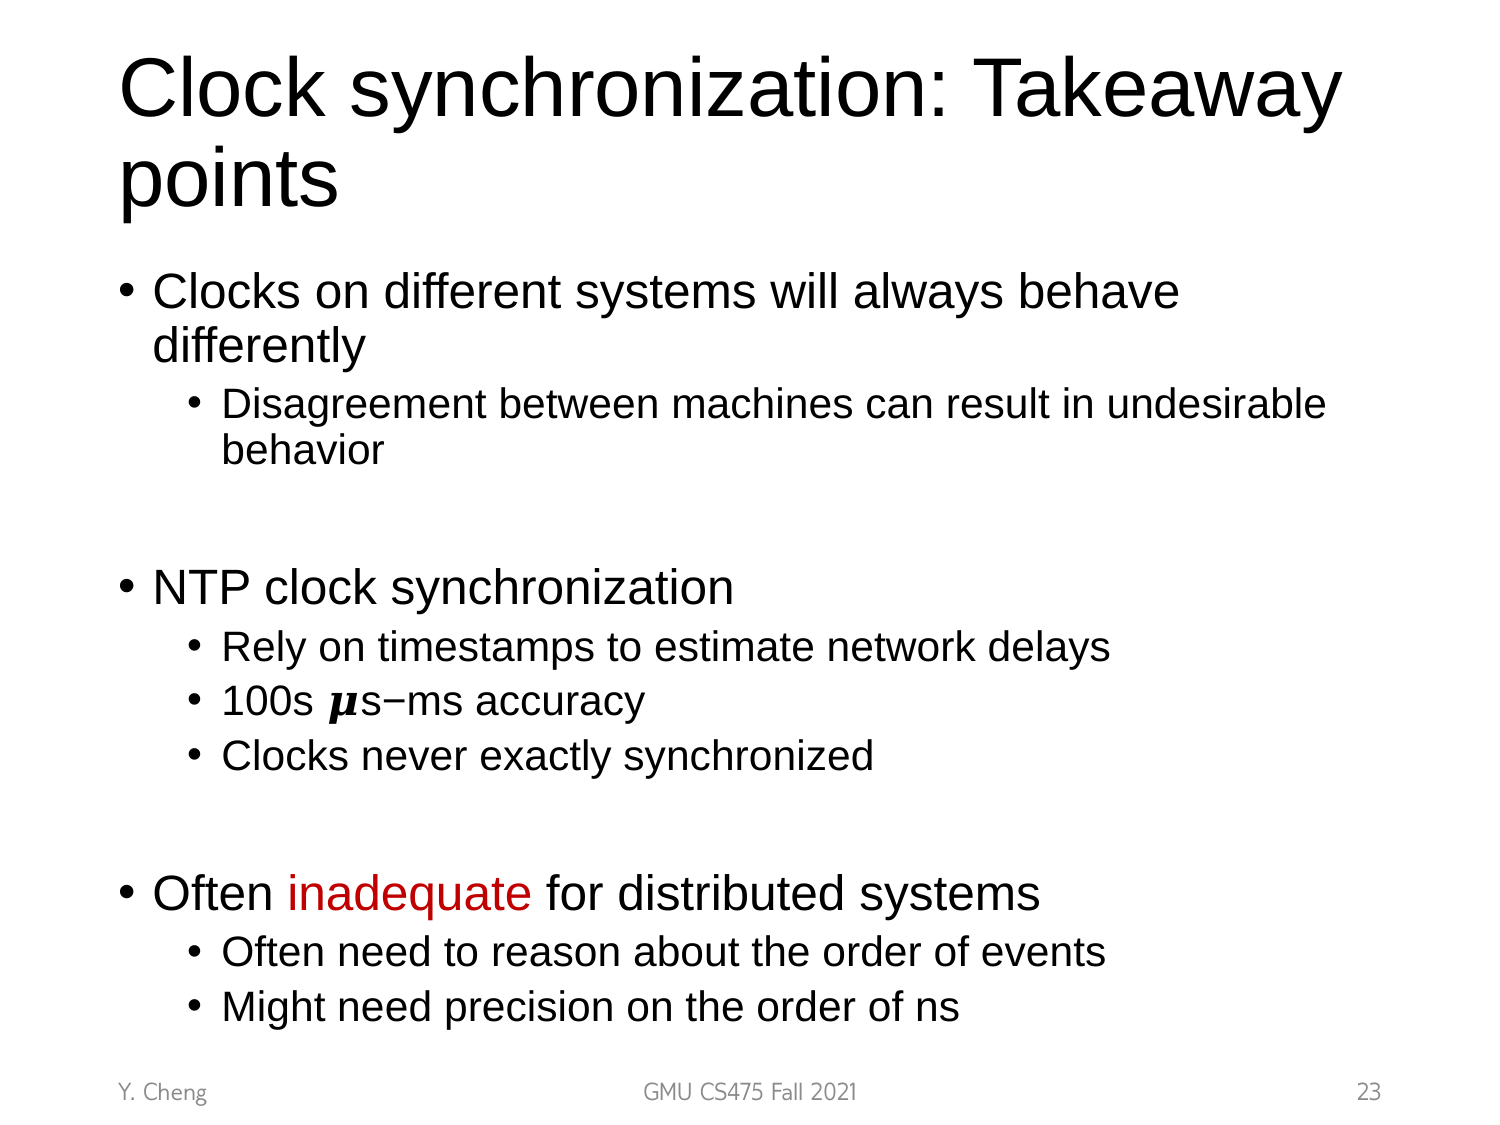

# Clock synchronization: Takeaway points
Clocks on different systems will always behave differently
Disagreement between machines can result in undesirable behavior

NTP clock synchronization
Rely on timestamps to estimate network delays
100s 𝝁s−ms accuracy
Clocks never exactly synchronized

Often inadequate for distributed systems
Often need to reason about the order of events
Might need precision on the order of ns
Y. Cheng
GMU CS475 Fall 2021
23